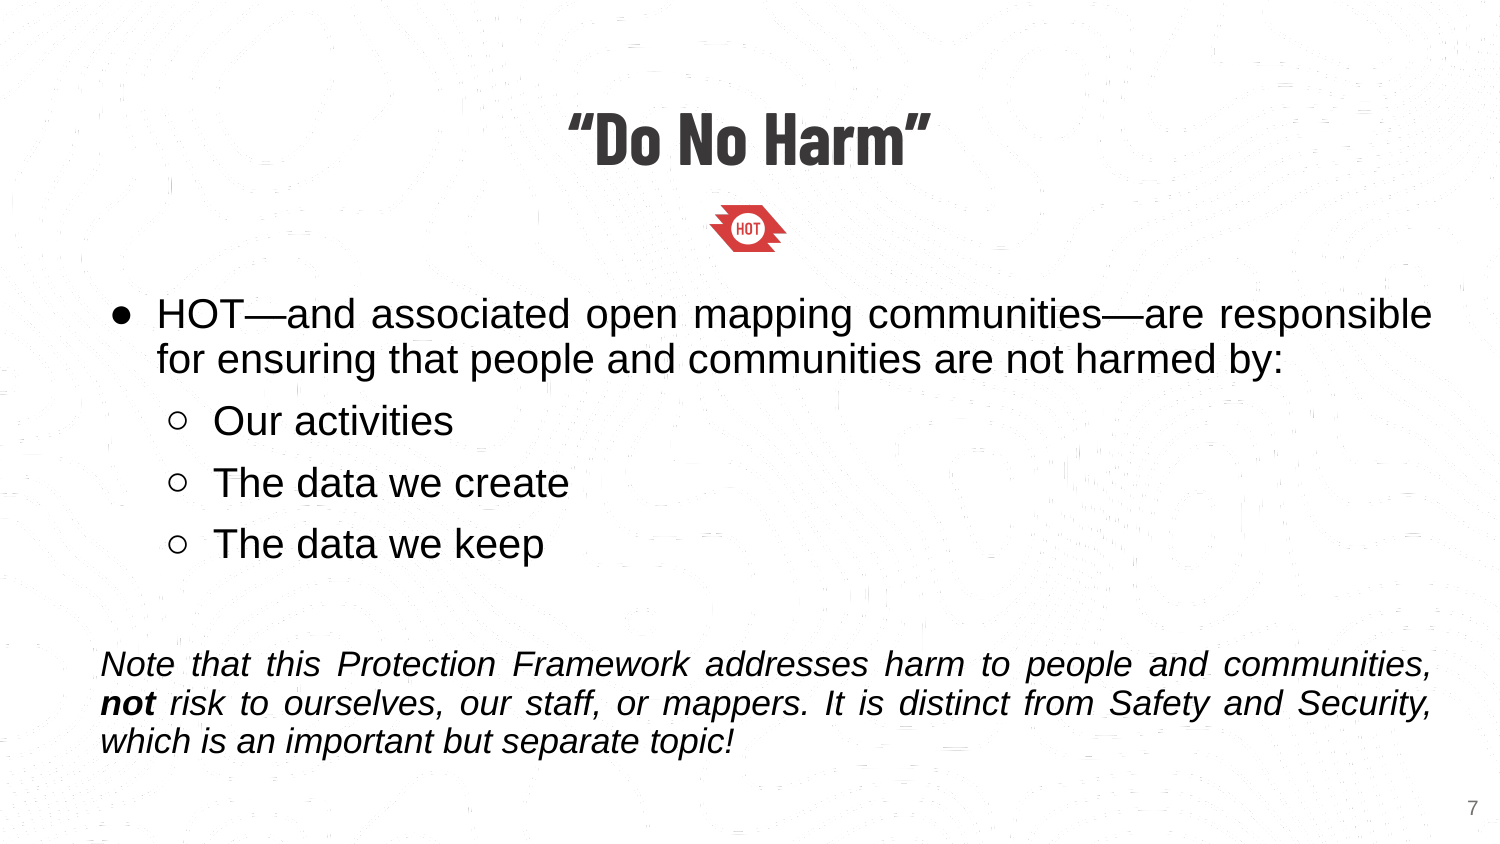

“Do No Harm”
HOT—and associated open mapping communities—are responsible for ensuring that people and communities are not harmed by:
Our activities
The data we create
The data we keep

Note that this Protection Framework addresses harm to people and communities, not risk to ourselves, our staff, or mappers. It is distinct from Safety and Security, which is an important but separate topic!
7